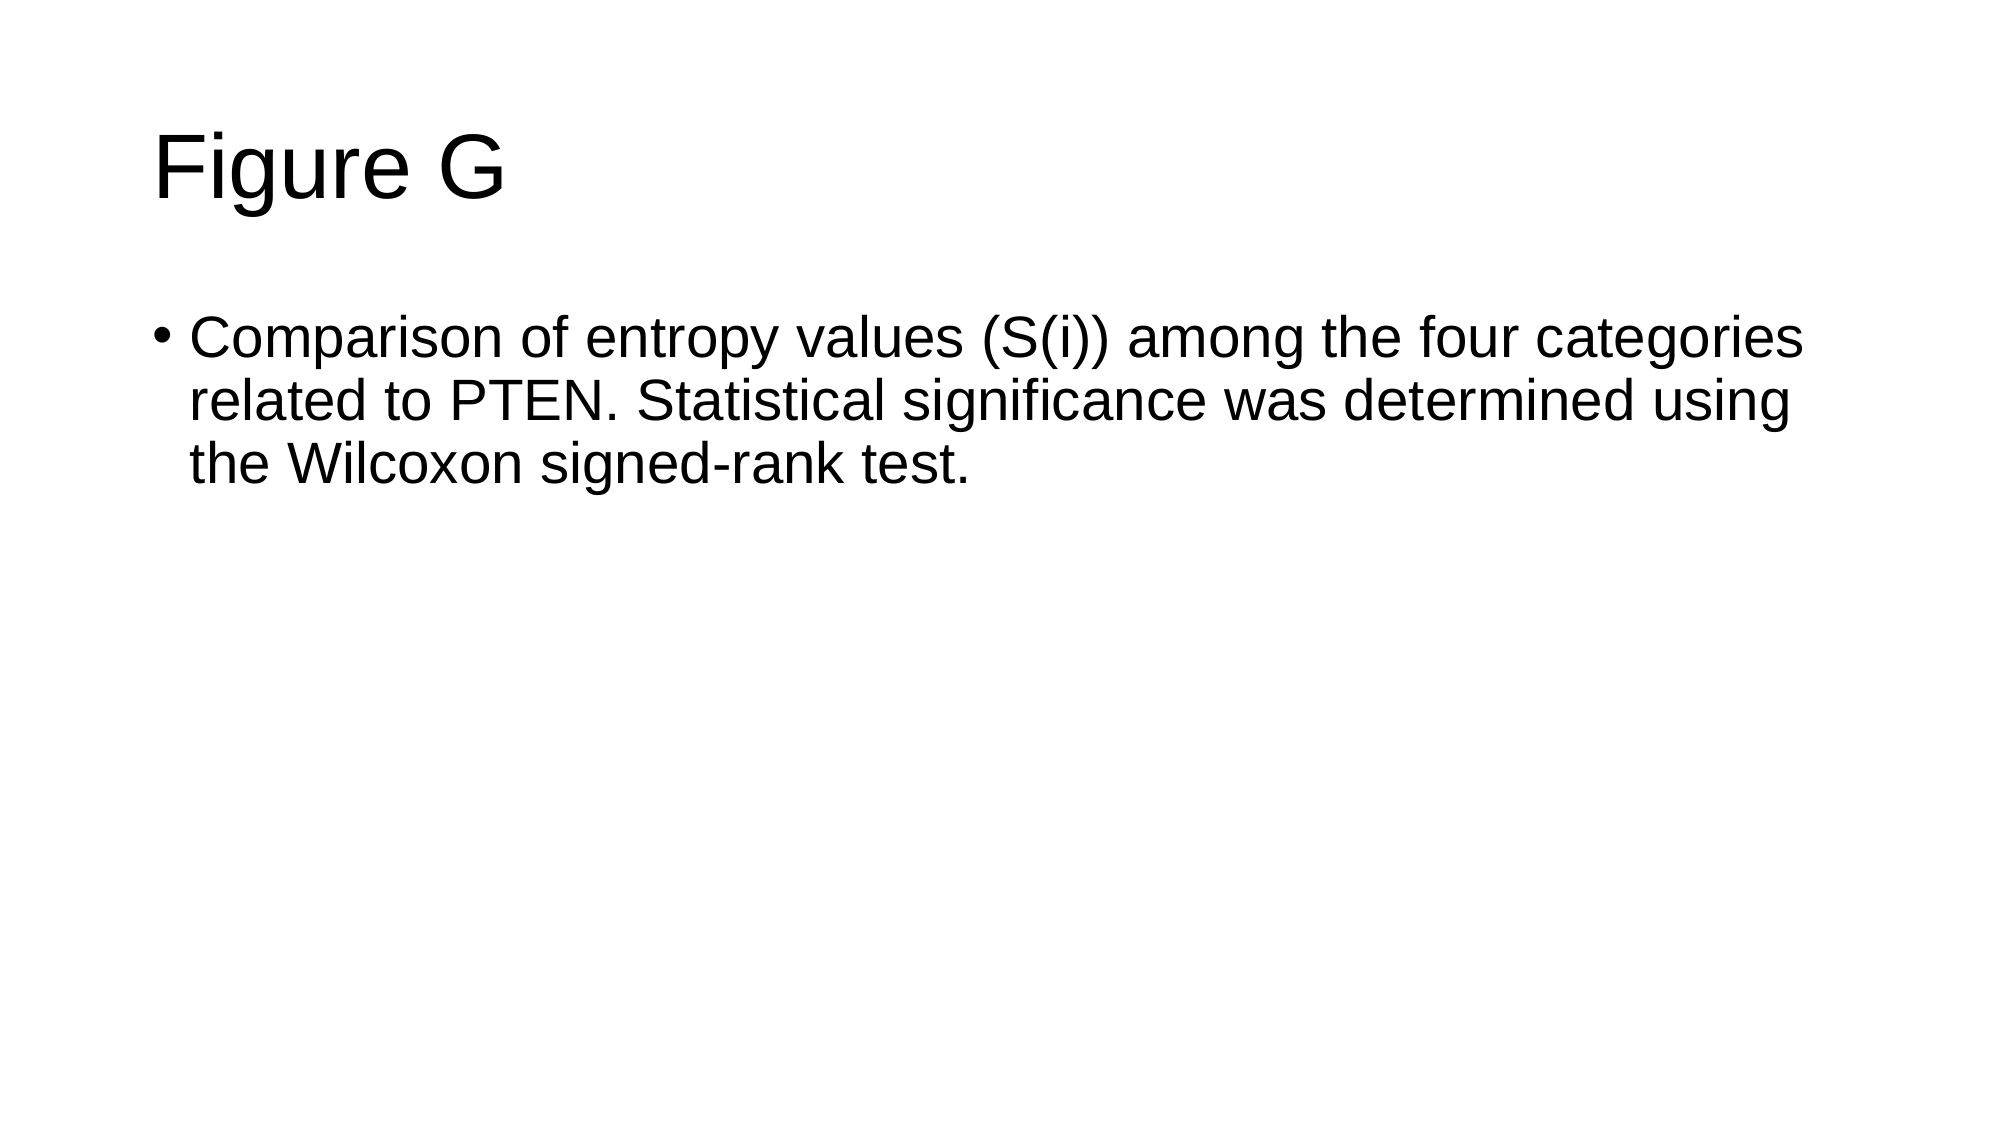

# Figure G
Comparison of entropy values (S(i)) among the four categories related to PTEN. Statistical significance was determined using the Wilcoxon signed-rank test.